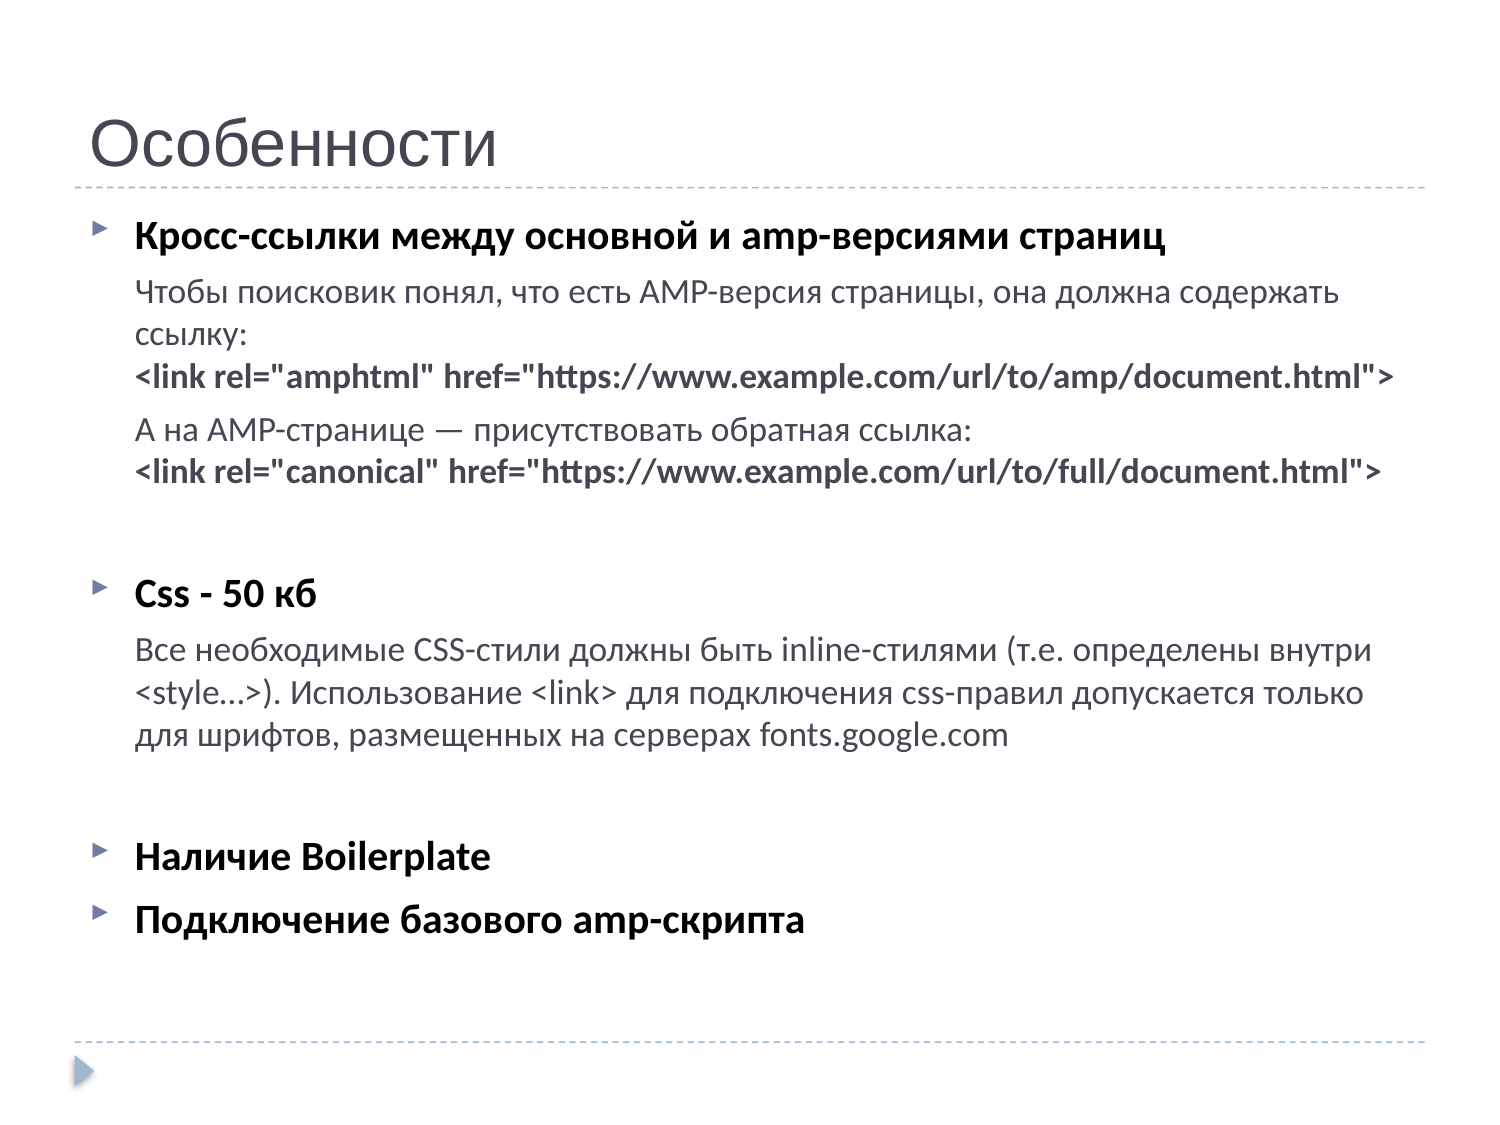

# Особенности
Кросс-ссылки между основной и amp-версиями страниц
Чтобы поисковик понял, что есть AMP-версия страницы, она должна содержать ссылку:
<link rel="amphtml" href="https://www.example.com/url/to/amp/document.html">
А на AMP-странице — присутствовать обратная ссылка:
<link rel="canonical" href="https://www.example.com/url/to/full/document.html">

Css - 50 кб
Все необходимые CSS-cтили должны быть inline-стилями (т.е. определены внутри <style…>). Использование <link> для подключения css-правил допускается только для шрифтов, размещенных на серверах fonts.google.com

Наличие Boilerplate
Подключение базового amp-скрипта